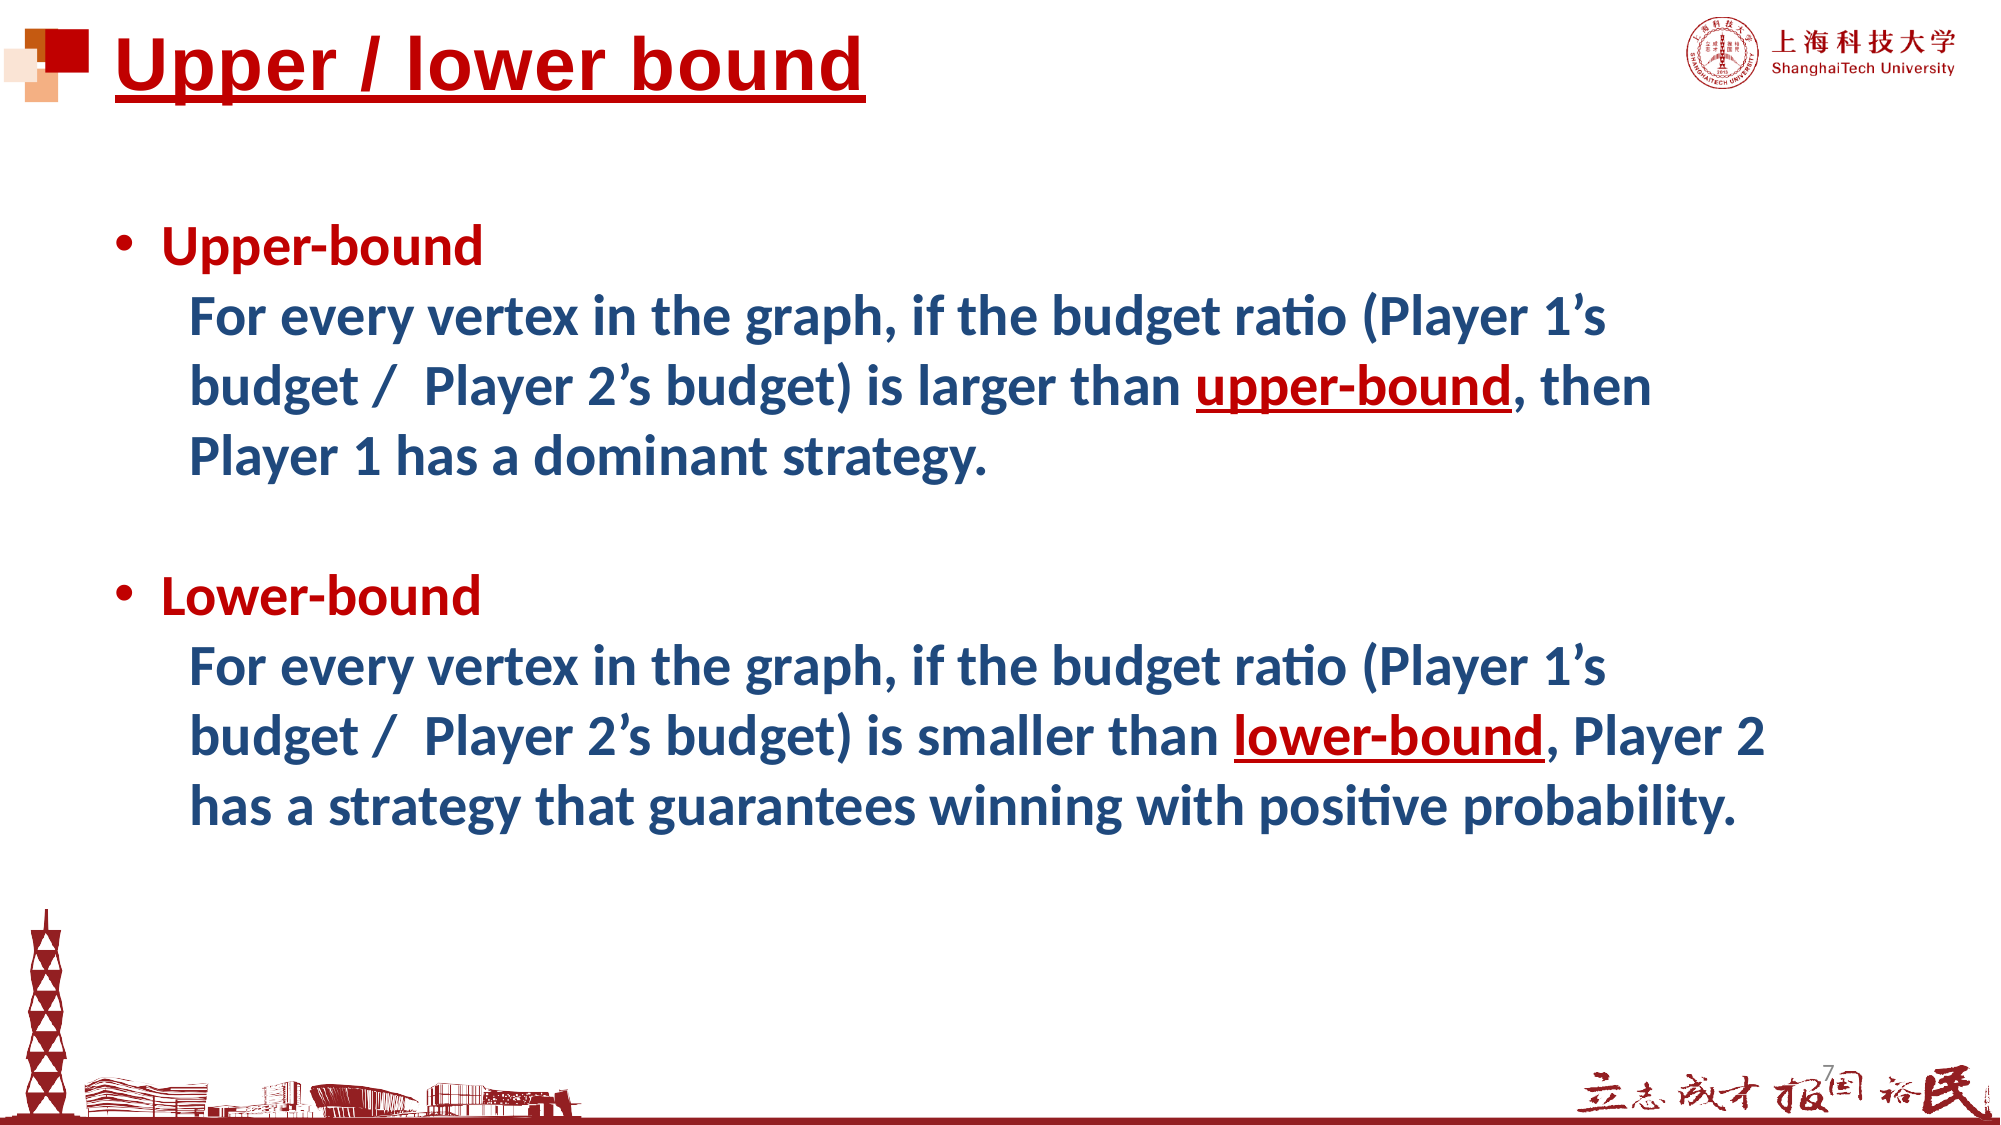

Upper / lower bound
Upper-bound
For every vertex in the graph, if the budget ratio (Player 1’s budget /  Player 2’s budget) is larger than upper-bound, then Player 1 has a dominant strategy.

Lower-bound
For every vertex in the graph, if the budget ratio (Player 1’s budget /  Player 2’s budget) is smaller than lower-bound, Player 2 has a strategy that guarantees winning with positive probability.
7